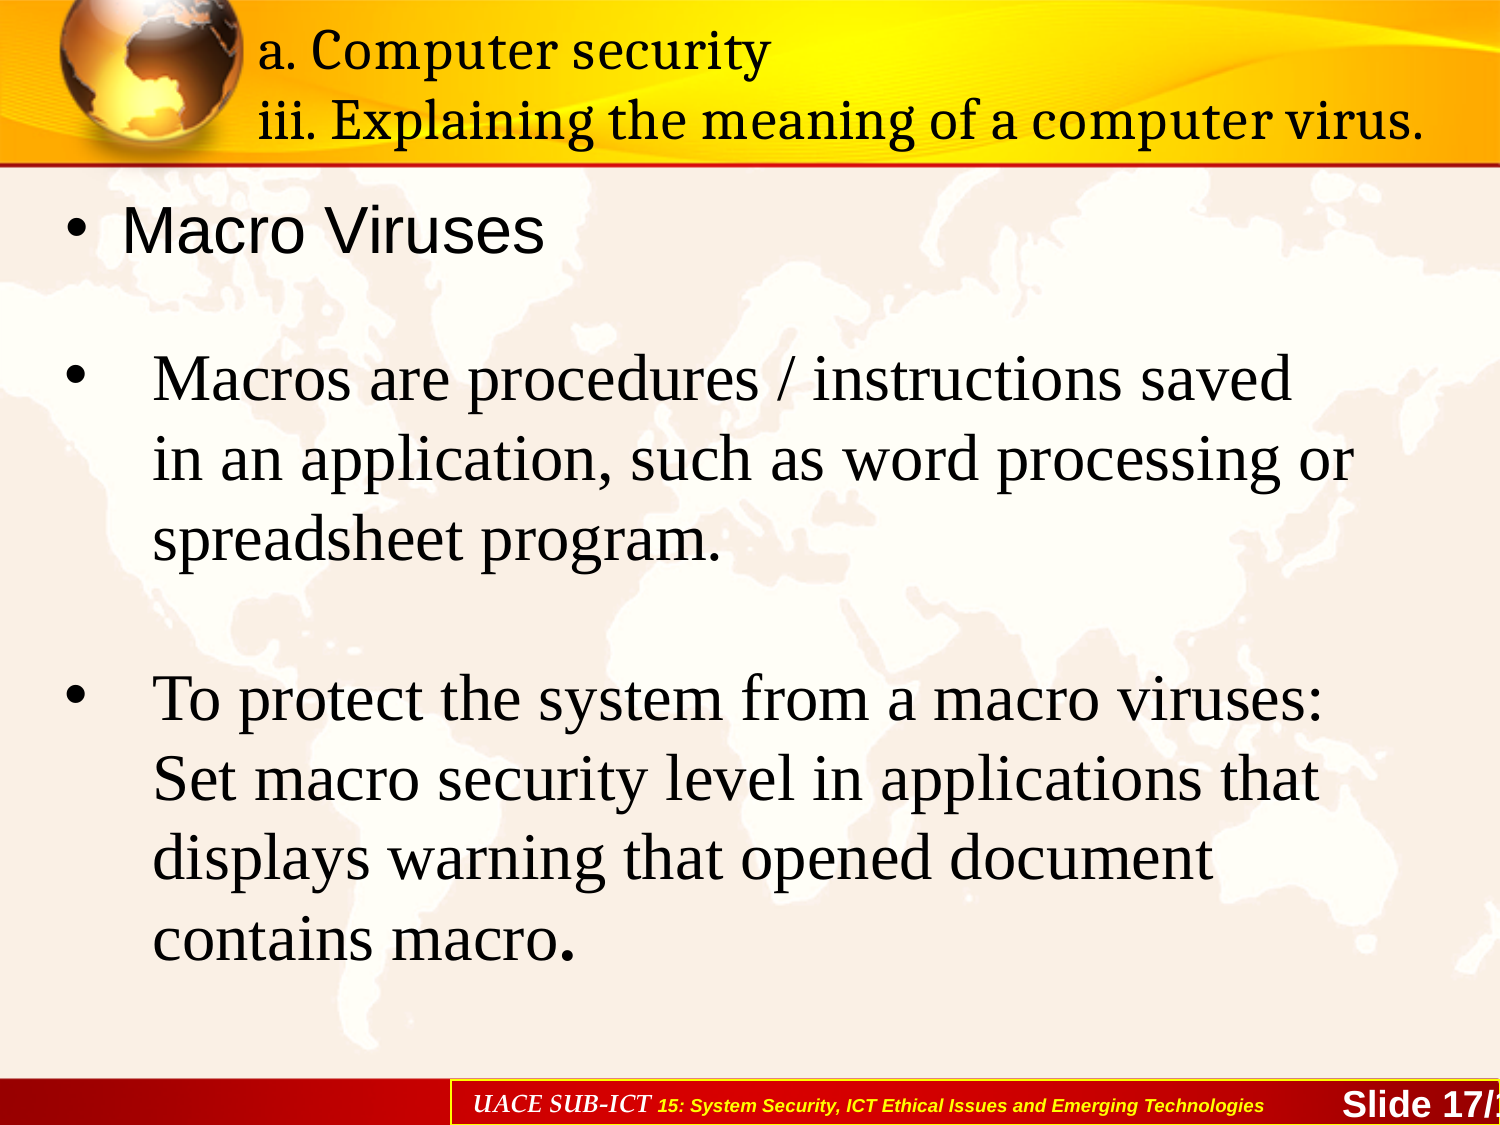

# a. Computer security iii. Explaining the meaning of a computer virus.
Macro Viruses

Macros are procedures / instructions saved in an application, such as word processing or spreadsheet program.

To protect the system from a macro viruses: Set macro security level in applications that displays warning that opened document contains macro.